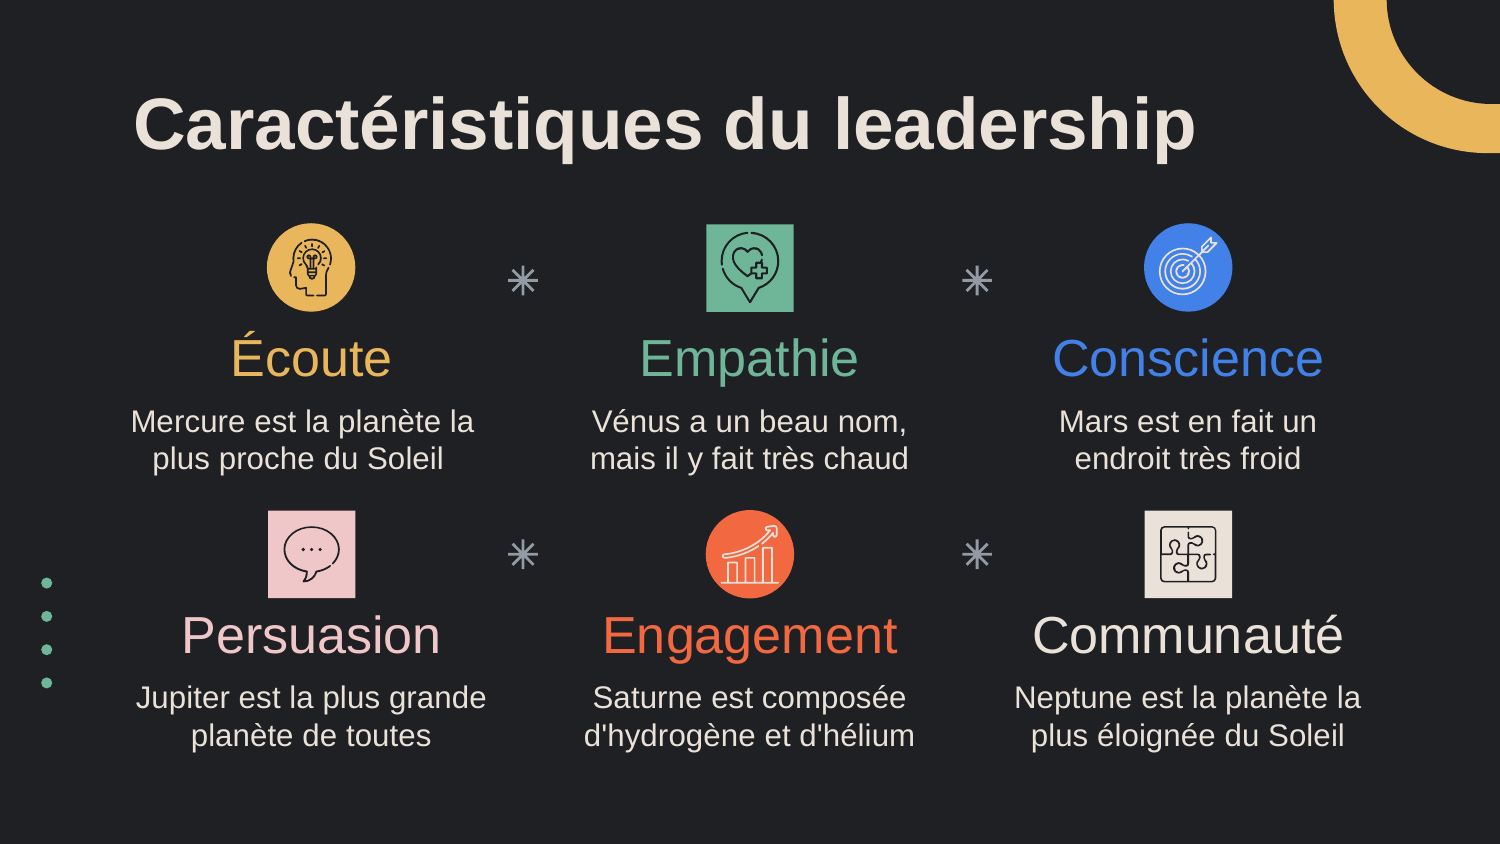

# Caractéristiques du leadership

Écoute
Empathie
Conscience
Mercure est la planète la plus proche du Soleil
Vénus a un beau nom, mais il y fait très chaud
Mars est en fait un endroit très froid

Persuasion
Engagement
Communauté
Jupiter est la plus grande planète de toutes
Saturne est composée d'hydrogène et d'hélium
Neptune est la planète la plus éloignée du Soleil